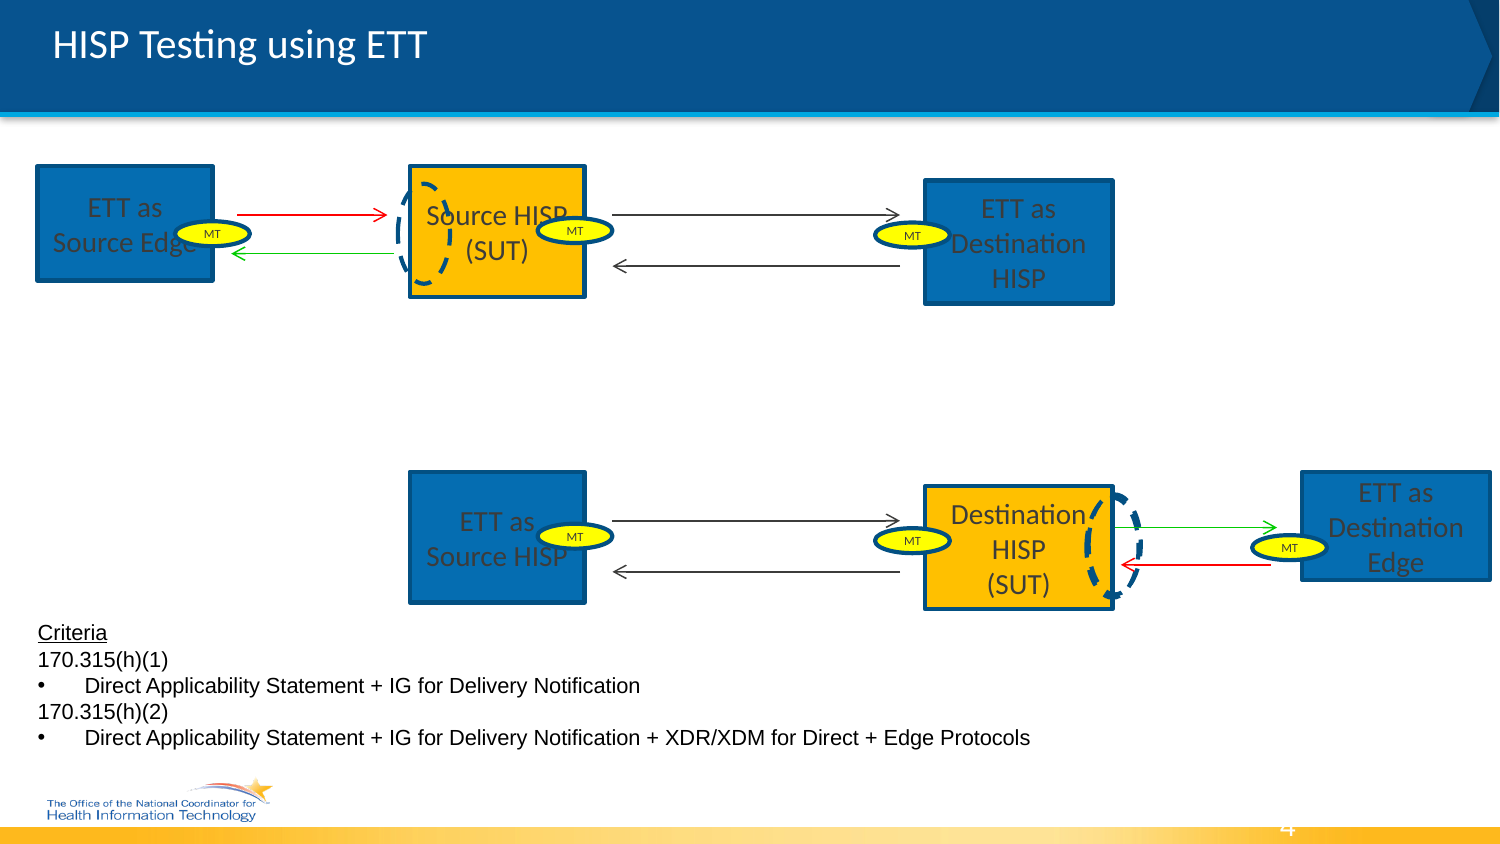

# HISP Testing using ETT
ETT as Source Edge
Source HISP
(SUT)
ETT as Destination HISP

MT
MT
MT
ETT as Source HISP
ETT as Destination Edge
Destination HISP
(SUT)

MT
MT
MT
Criteria
170.315(h)(1)
Direct Applicability Statement + IG for Delivery Notification
170.315(h)(2)
Direct Applicability Statement + IG for Delivery Notification + XDR/XDM for Direct + Edge Protocols
4